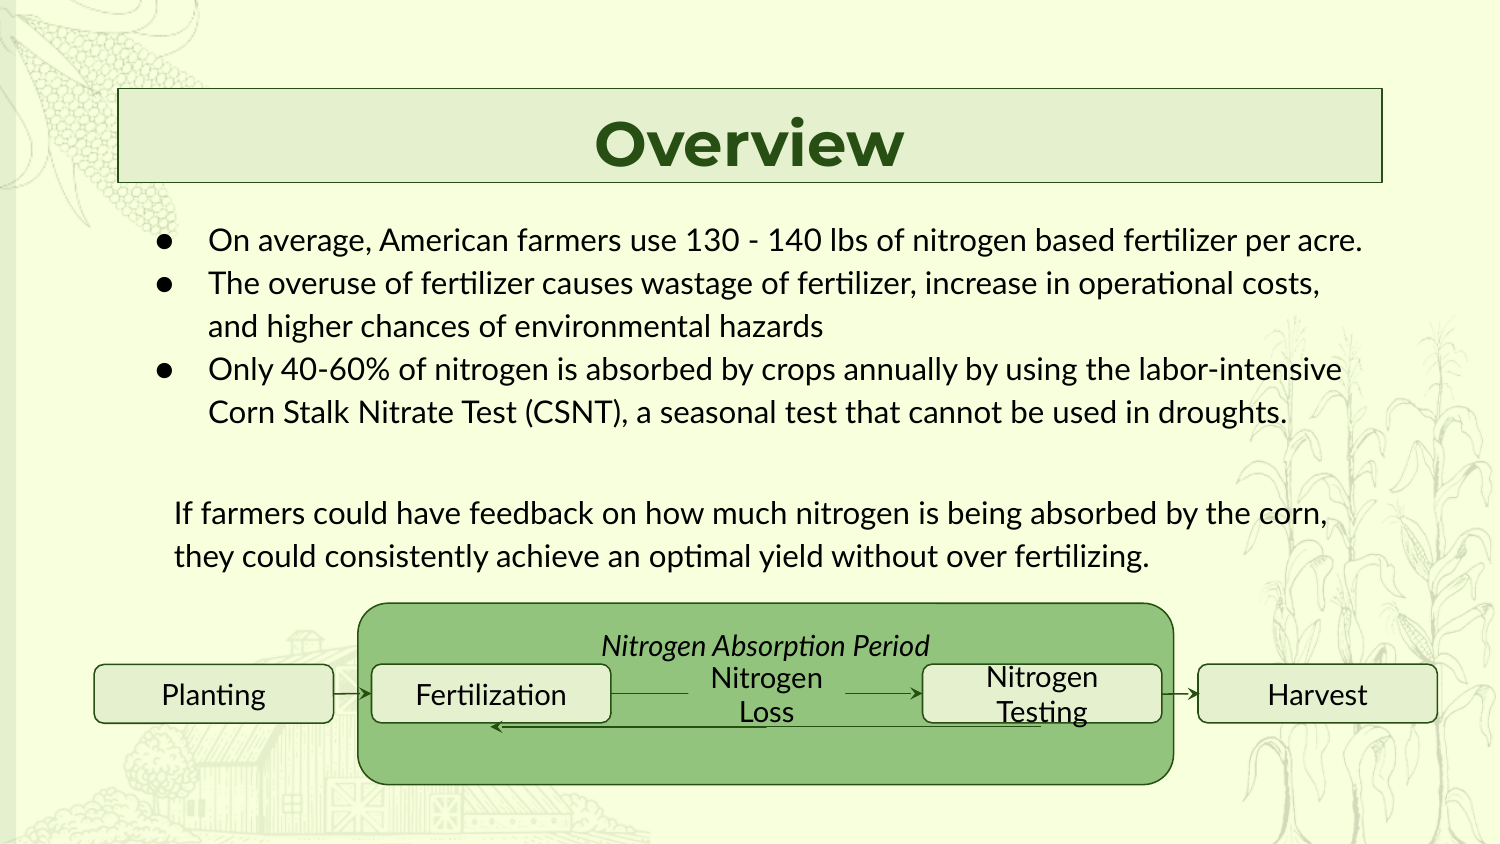

# Overview
On average, American farmers use 130 - 140 lbs of nitrogen based fertilizer per acre.
The overuse of fertilizer causes wastage of fertilizer, increase in operational costs, and higher chances of environmental hazards
Only 40-60% of nitrogen is absorbed by crops annually by using the labor-intensive Corn Stalk Nitrate Test (CSNT), a seasonal test that cannot be used in droughts.
If farmers could have feedback on how much nitrogen is being absorbed by the corn, they could consistently achieve an optimal yield without over fertilizing.
Nitrogen Absorption Period
Fertilization
Nitrogen Testing
Harvest
Planting
Nitrogen Loss